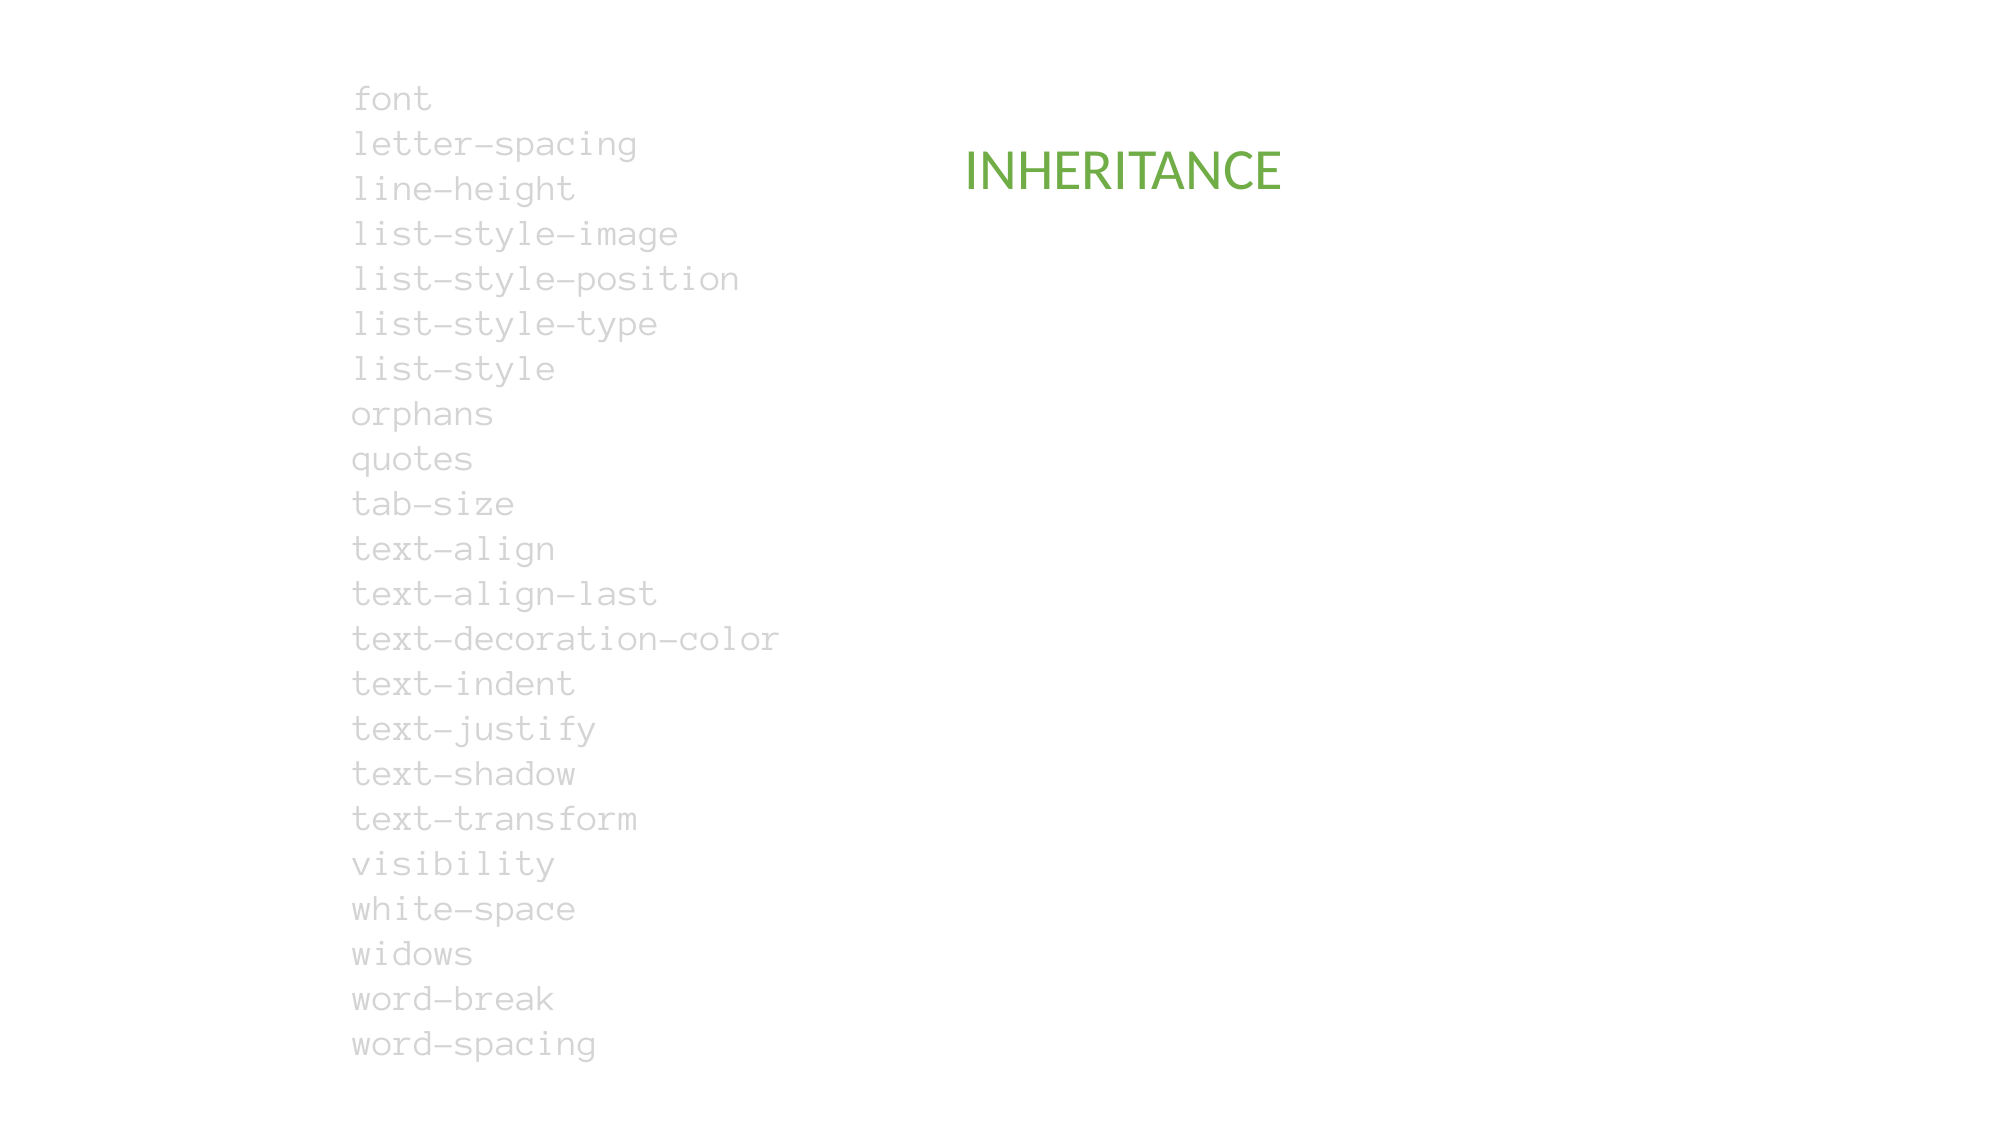

font
letter-spacing
line-height
list-style-image
list-style-position
list-style-type
list-style
orphans
quotes
tab-size
text-align
text-align-last
text-decoration-color
text-indent
text-justify
text-shadow
text-transform
visibility
white-space
widows
word-break
word-spacing
INHERITANCE